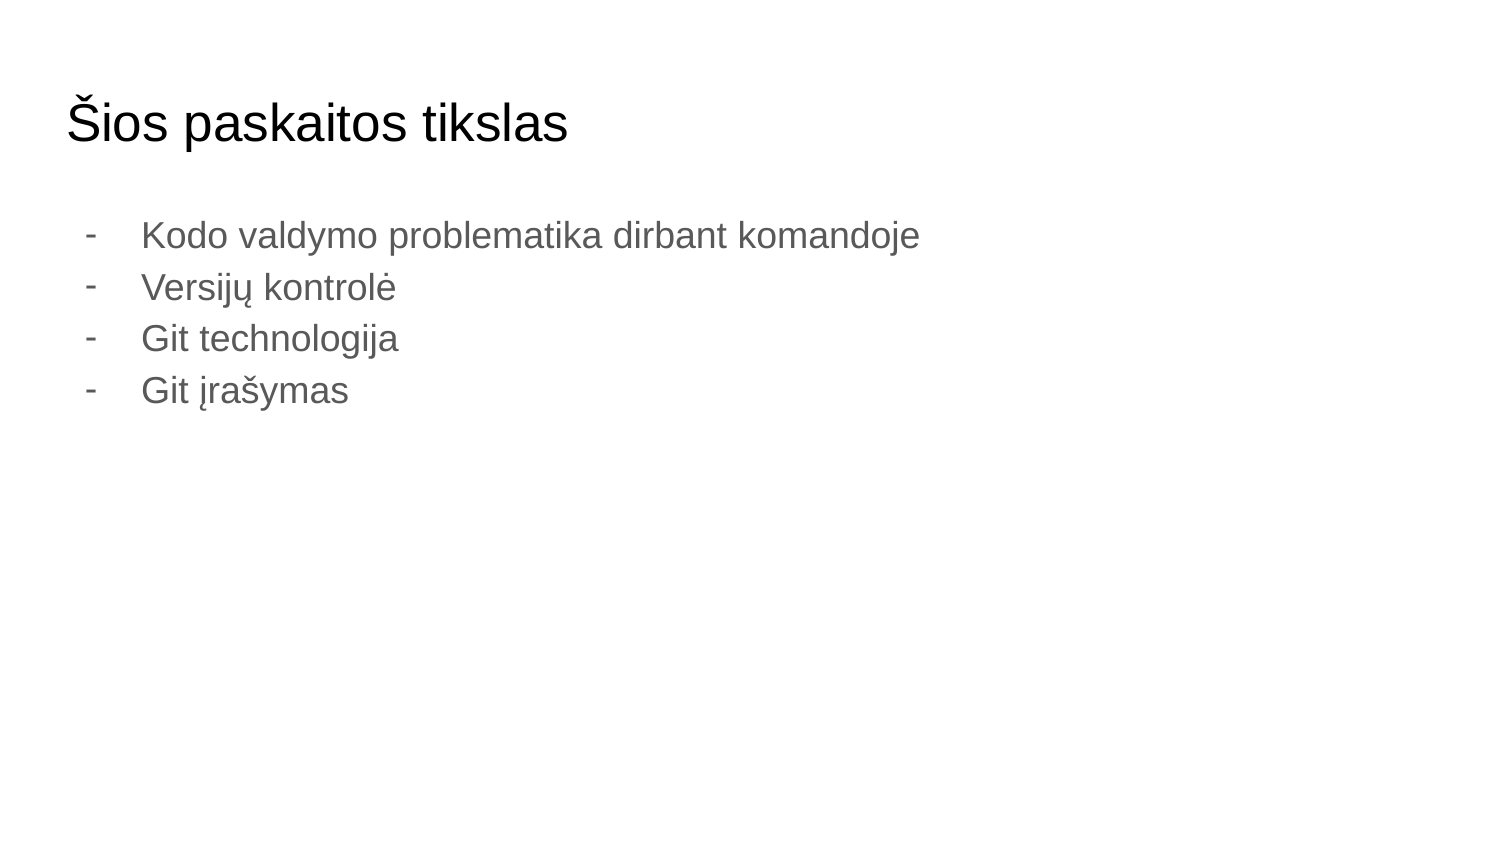

# Šios paskaitos tikslas
Kodo valdymo problematika dirbant komandoje
Versijų kontrolė
Git technologija
Git įrašymas